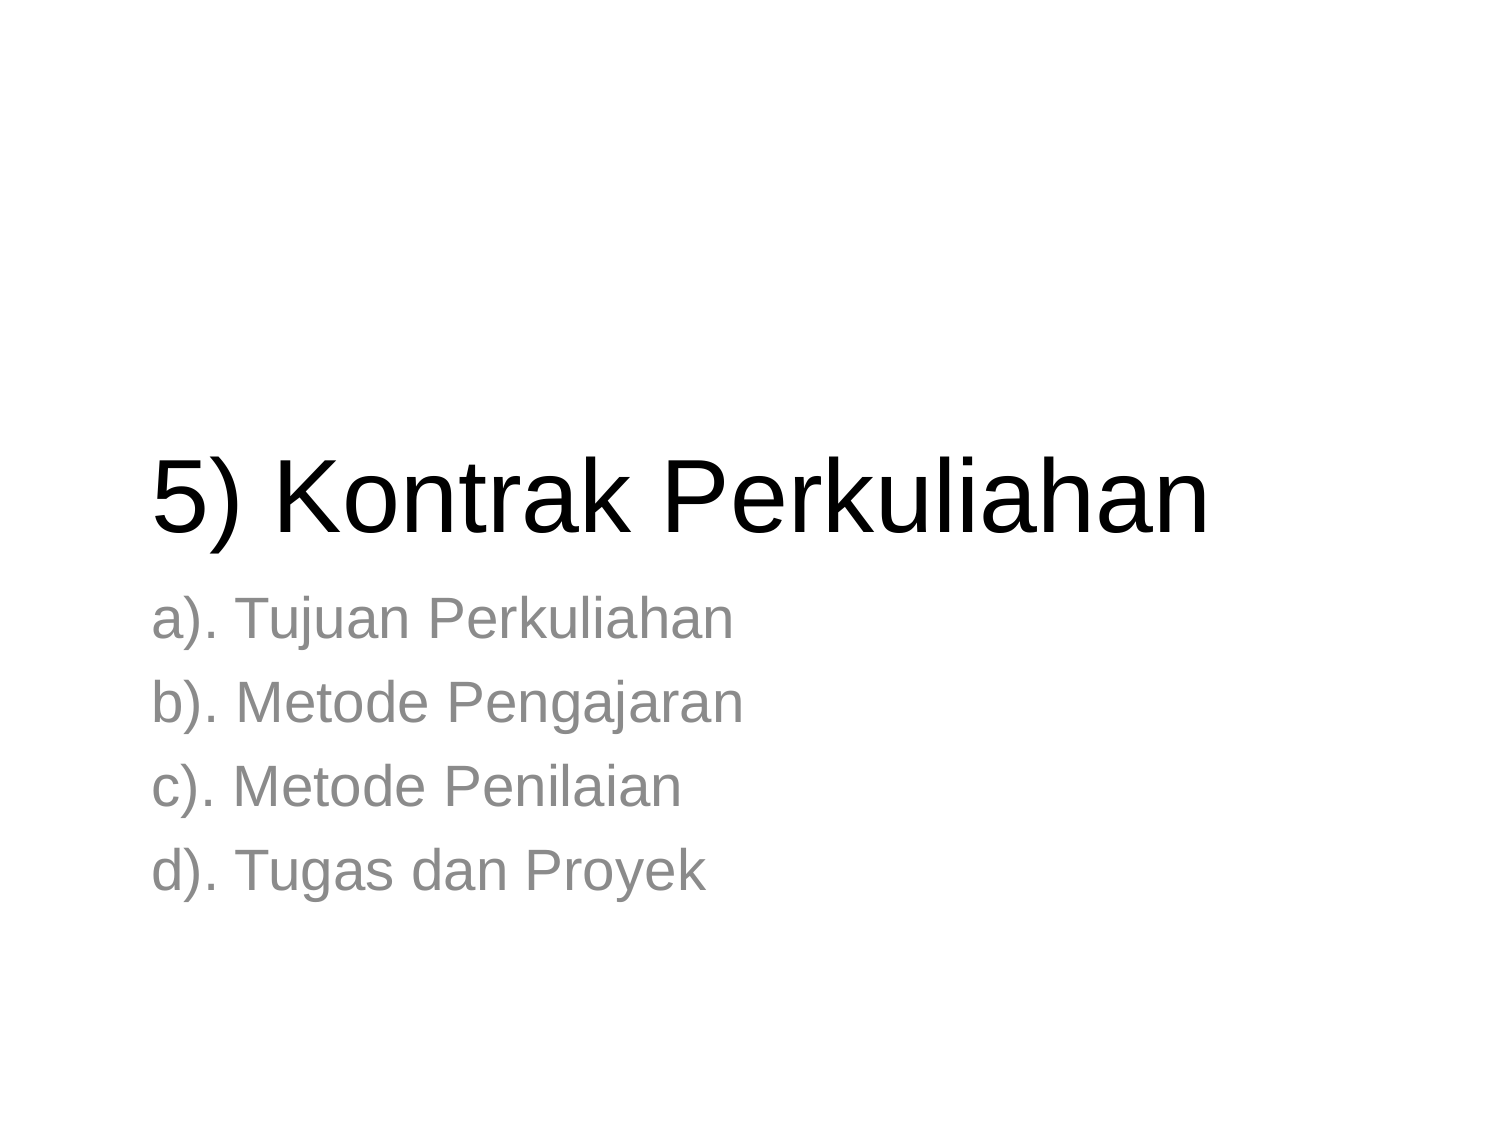

# 5) Kontrak Perkuliahan
a). Tujuan Perkuliahan
b). Metode Pengajaran
c). Metode Penilaian
d). Tugas dan Proyek